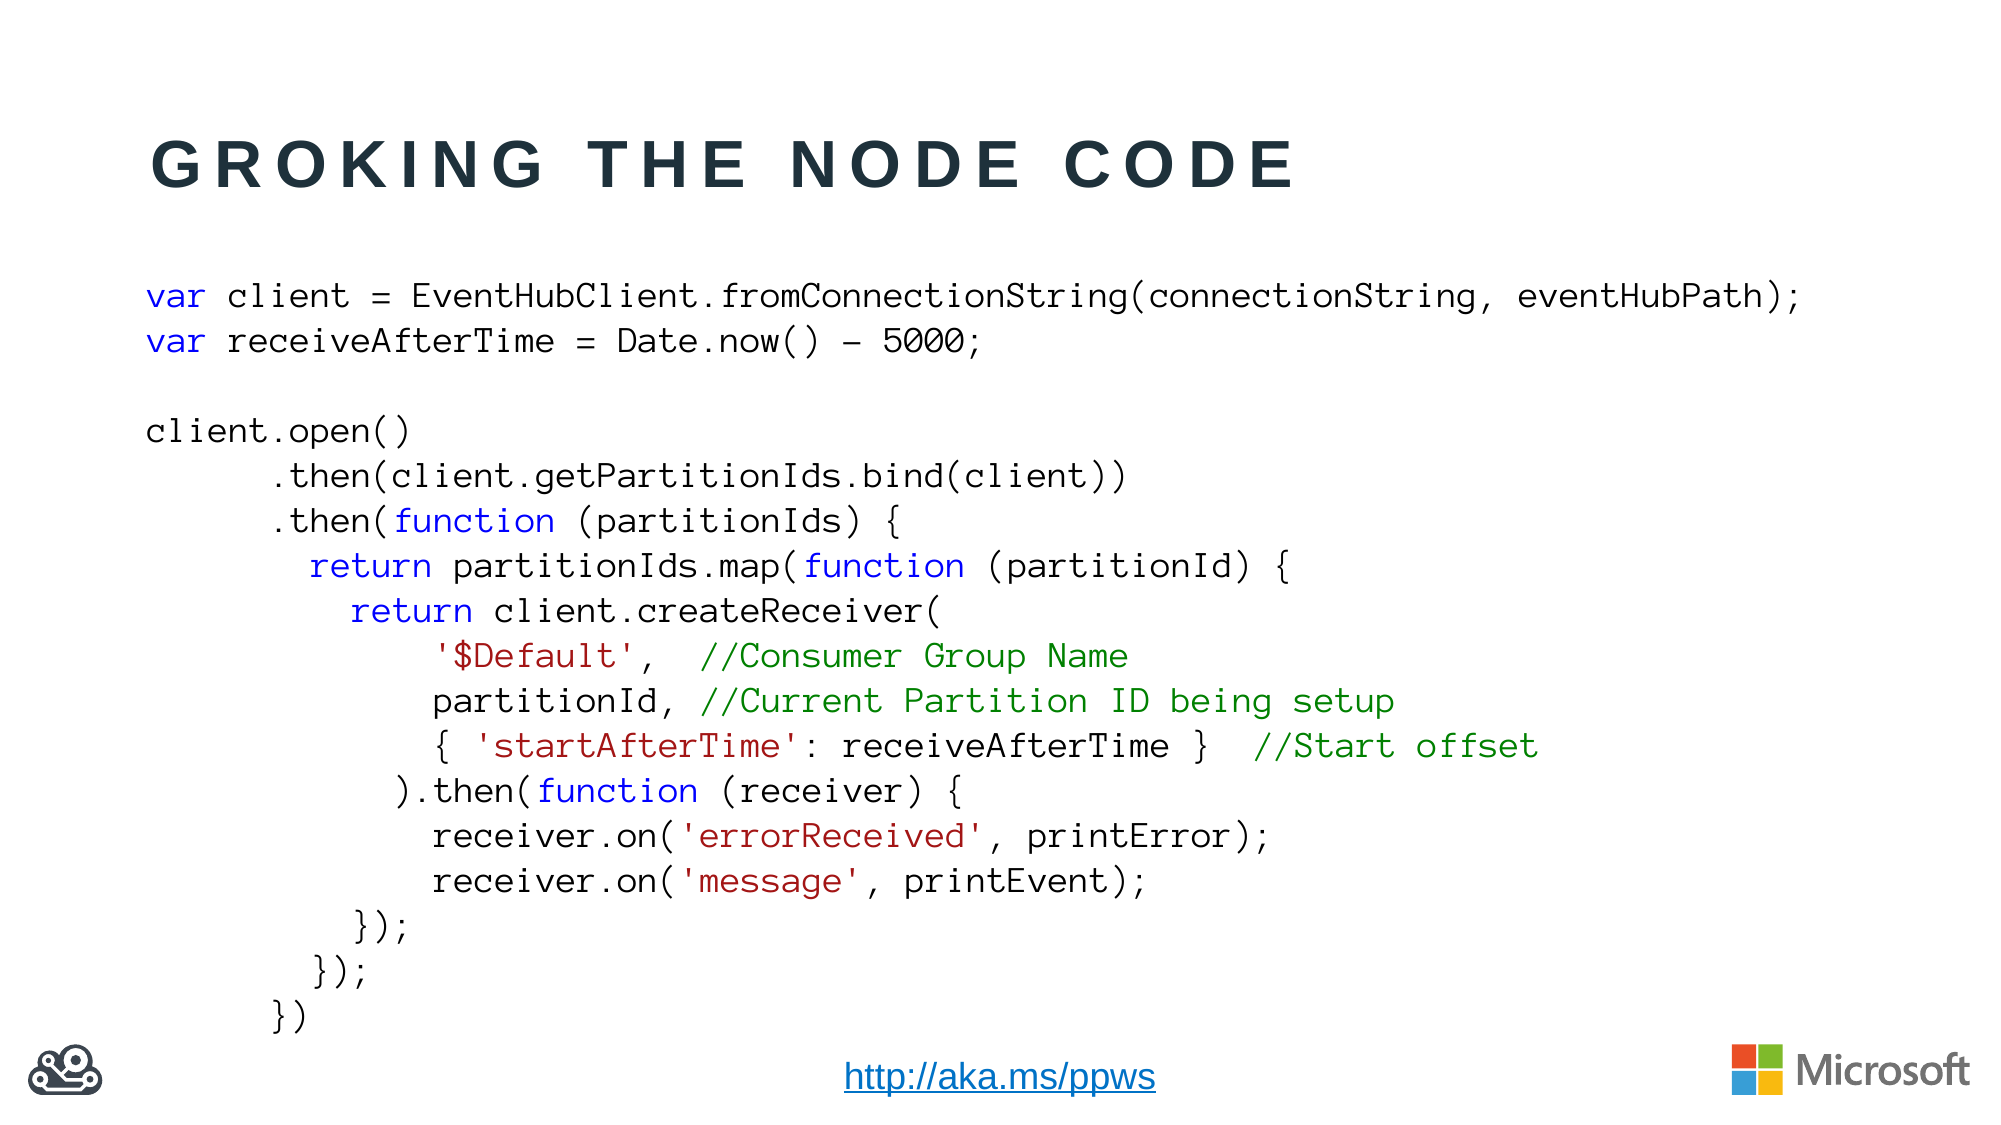

# Groking the node code
var client = EventHubClient.fromConnectionString(connectionString, eventHubPath);
var receiveAfterTime = Date.now() - 5000;

client.open()
      .then(client.getPartitionIds.bind(client))
      .then(function (partitionIds) {
        return partitionIds.map(function (partitionId) {
          return client.createReceiver(
              '$Default',  //Consumer Group Name
              partitionId, //Current Partition ID being setup
              { 'startAfterTime': receiveAfterTime }  //Start offset
            ).then(function (receiver) {
              receiver.on('errorReceived', printError);
              receiver.on('message', printEvent);
          });
        });
      })